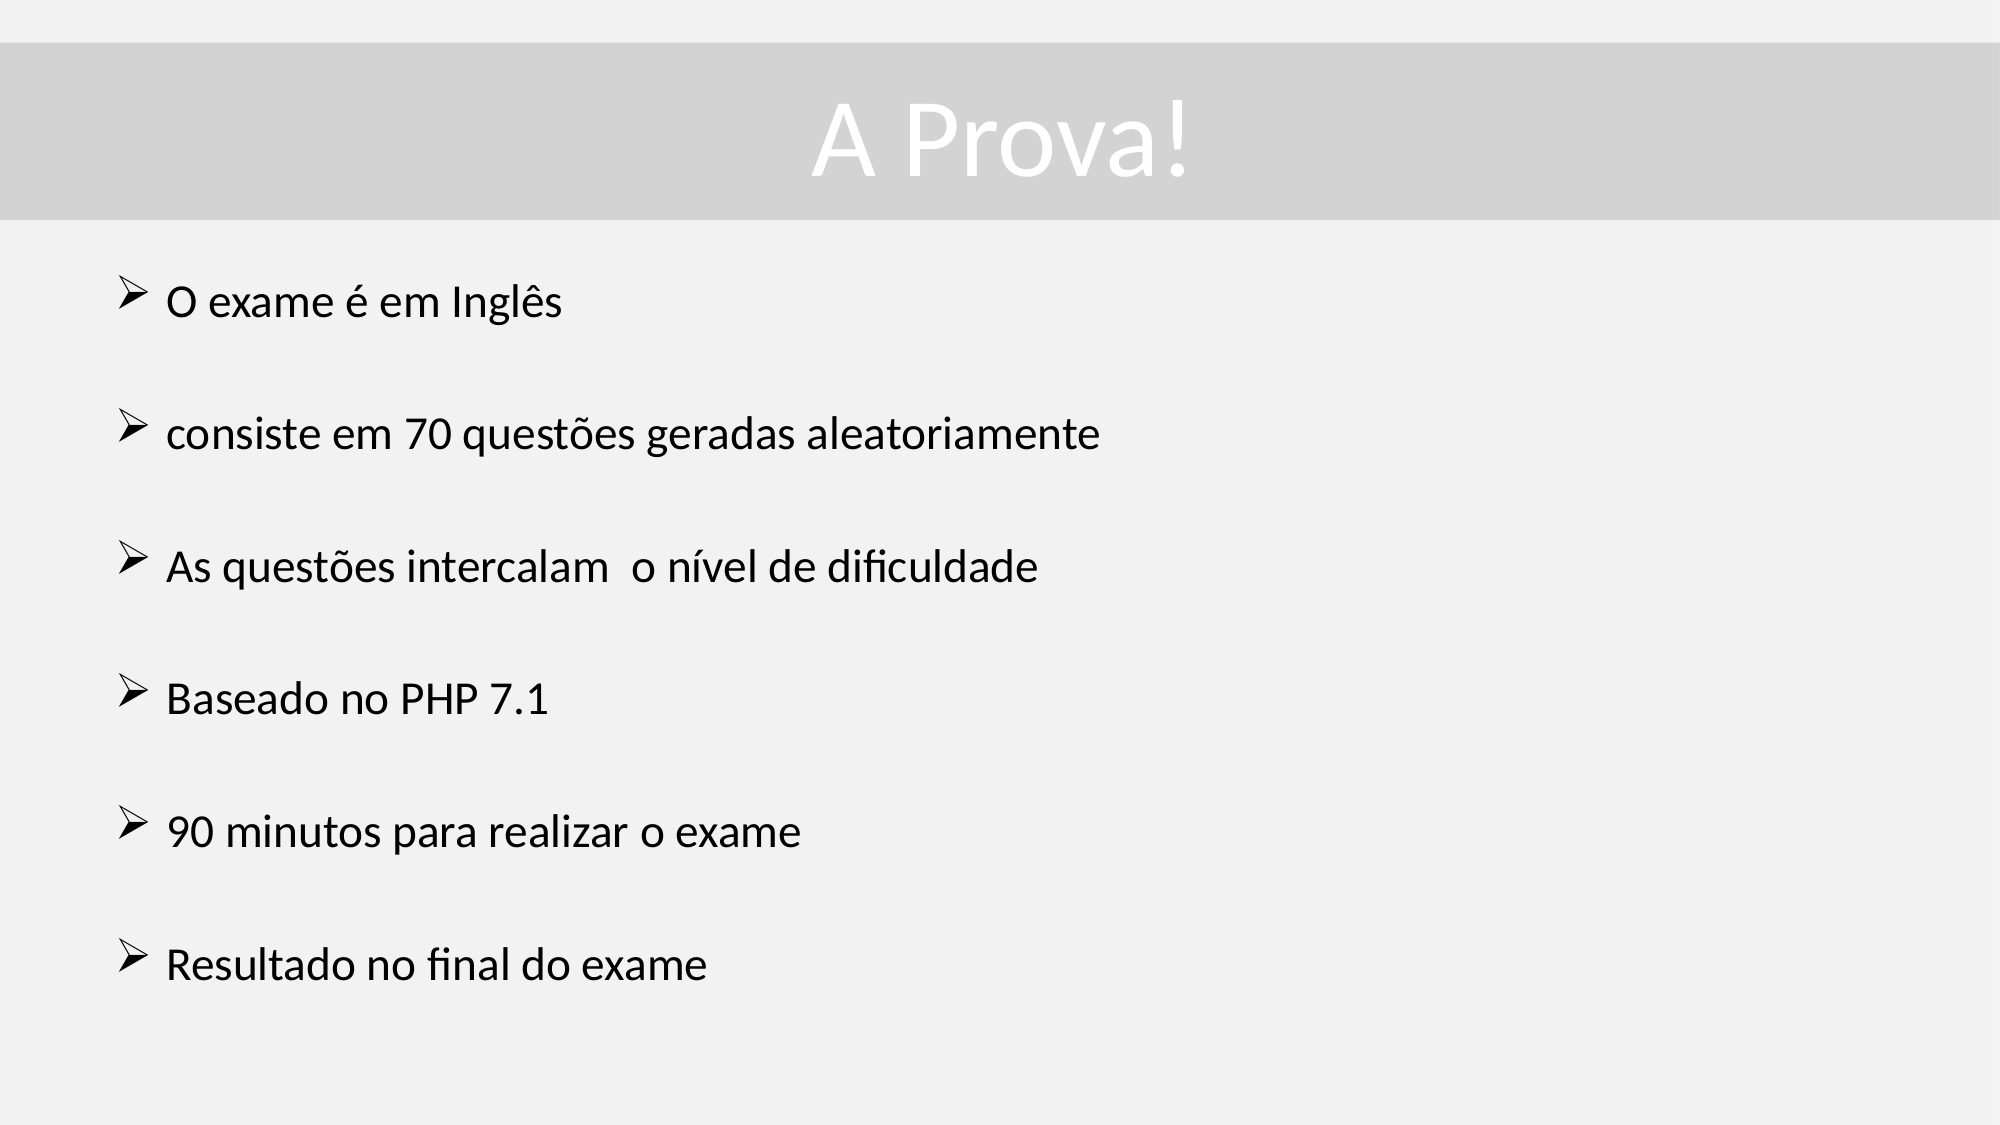

A Prova!
O exame é em Inglês

consiste em 70 questões geradas aleatoriamente

As questões intercalam  o nível de dificuldade

Baseado no PHP 7.1

90 minutos para realizar o exame

Resultado no final do exame